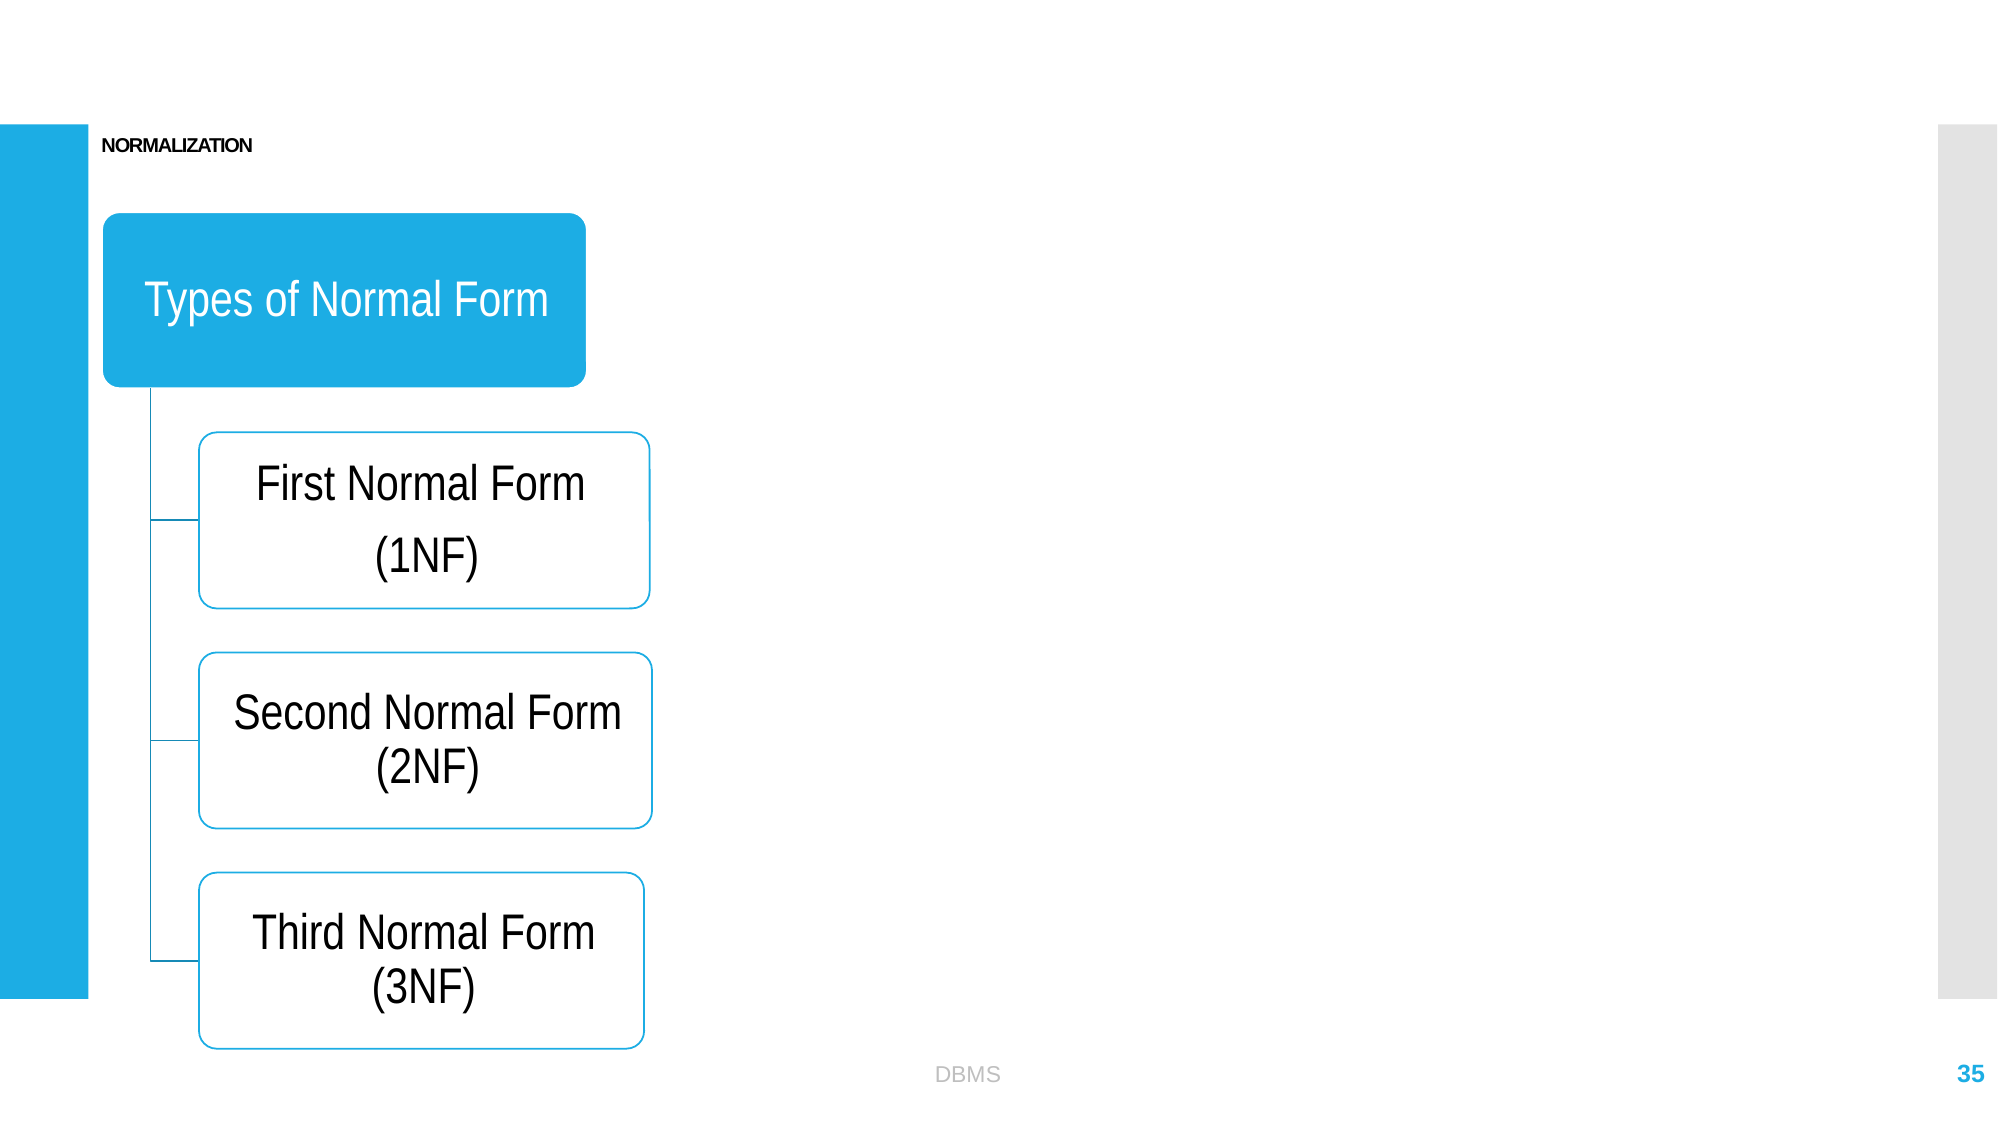

# NORMALIZATION
Types of Normal Form
First Normal Form
(1NF)
Second Normal Form (2NF)
Third Normal Form (3NF)
35
DBMS